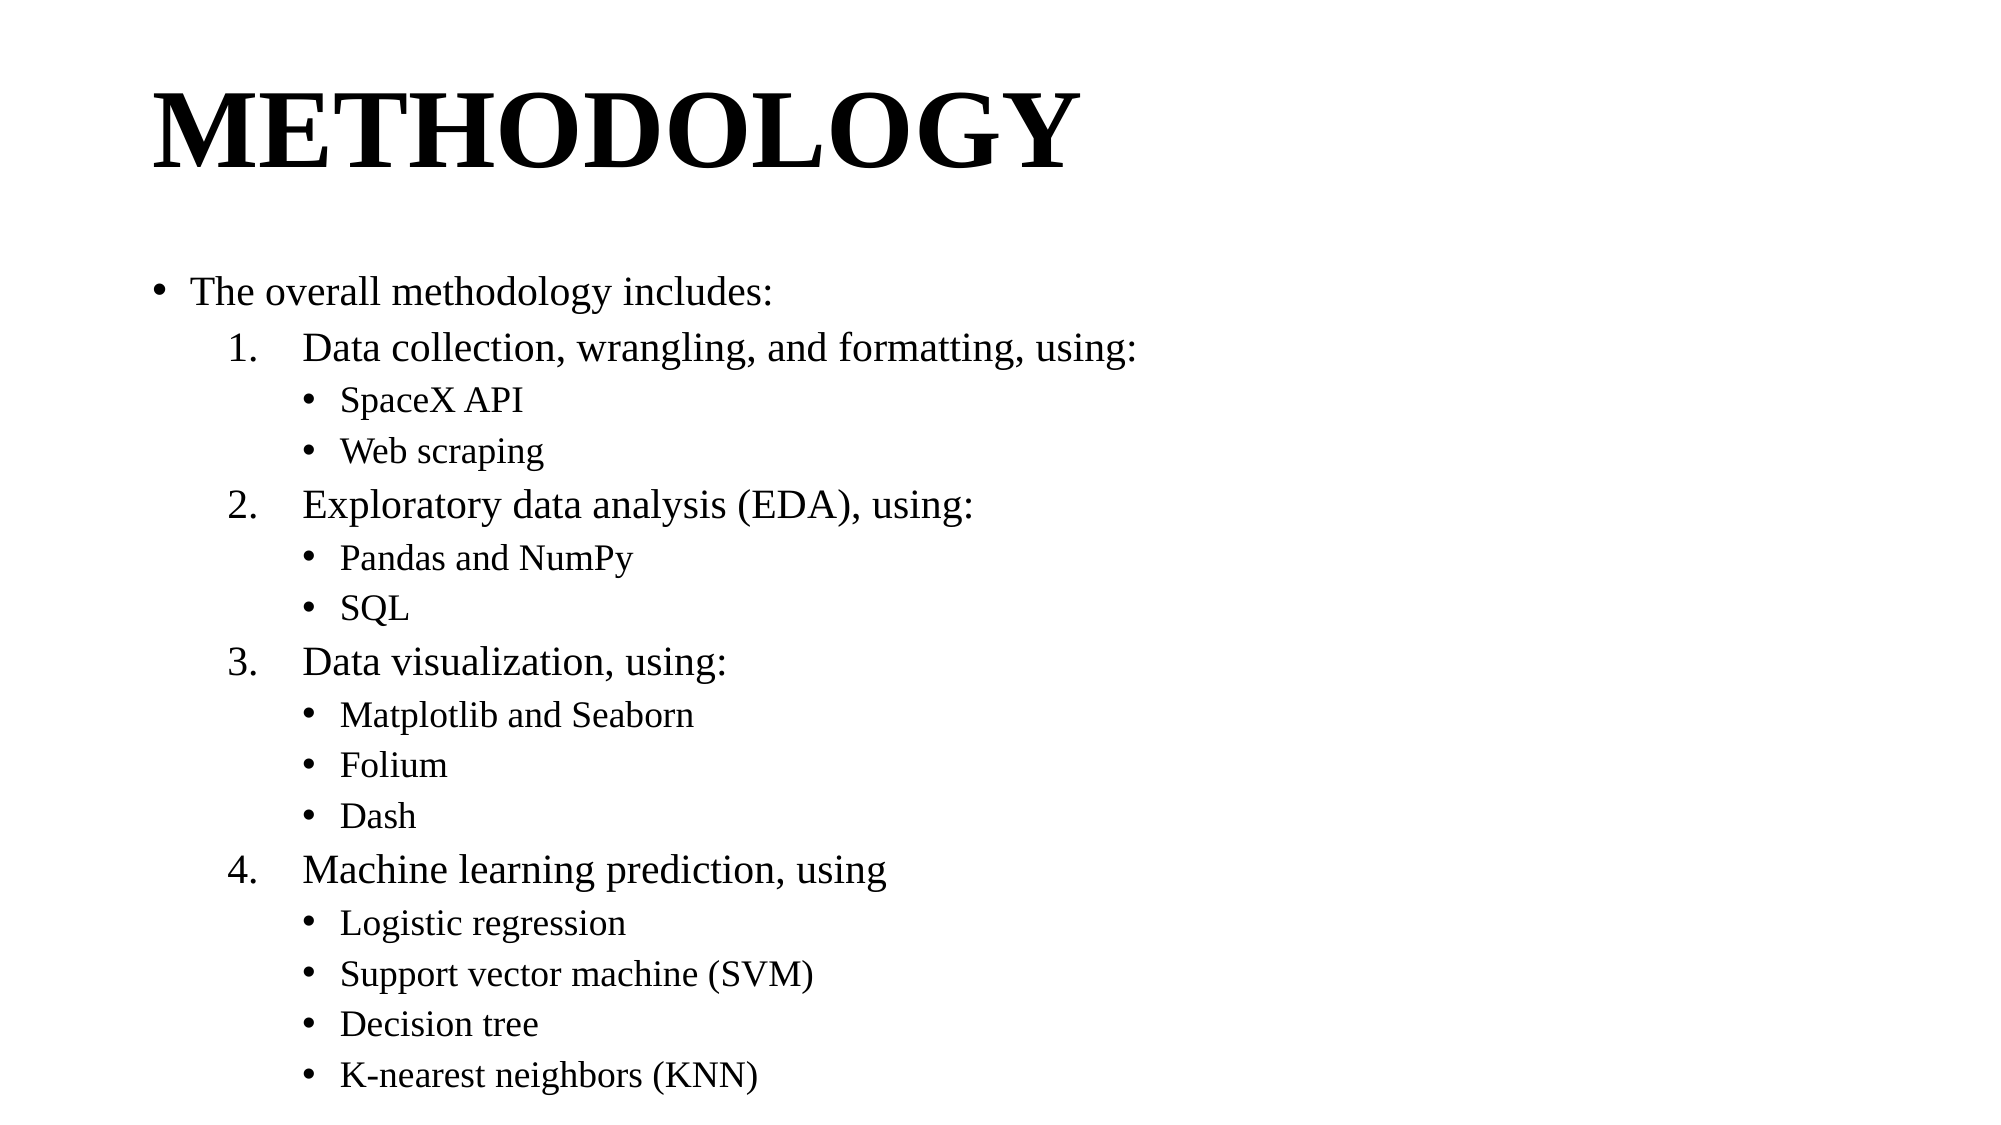

# Outline
METHODOLOGY
The overall methodology includes:
Data collection, wrangling, and formatting, using:
SpaceX API
Web scraping
Exploratory data analysis (EDA), using:
Pandas and NumPy
SQL
Data visualization, using:
Matplotlib and Seaborn
Folium
Dash
Machine learning prediction, using
Logistic regression
Support vector machine (SVM)
Decision tree
K-nearest neighbors (KNN)